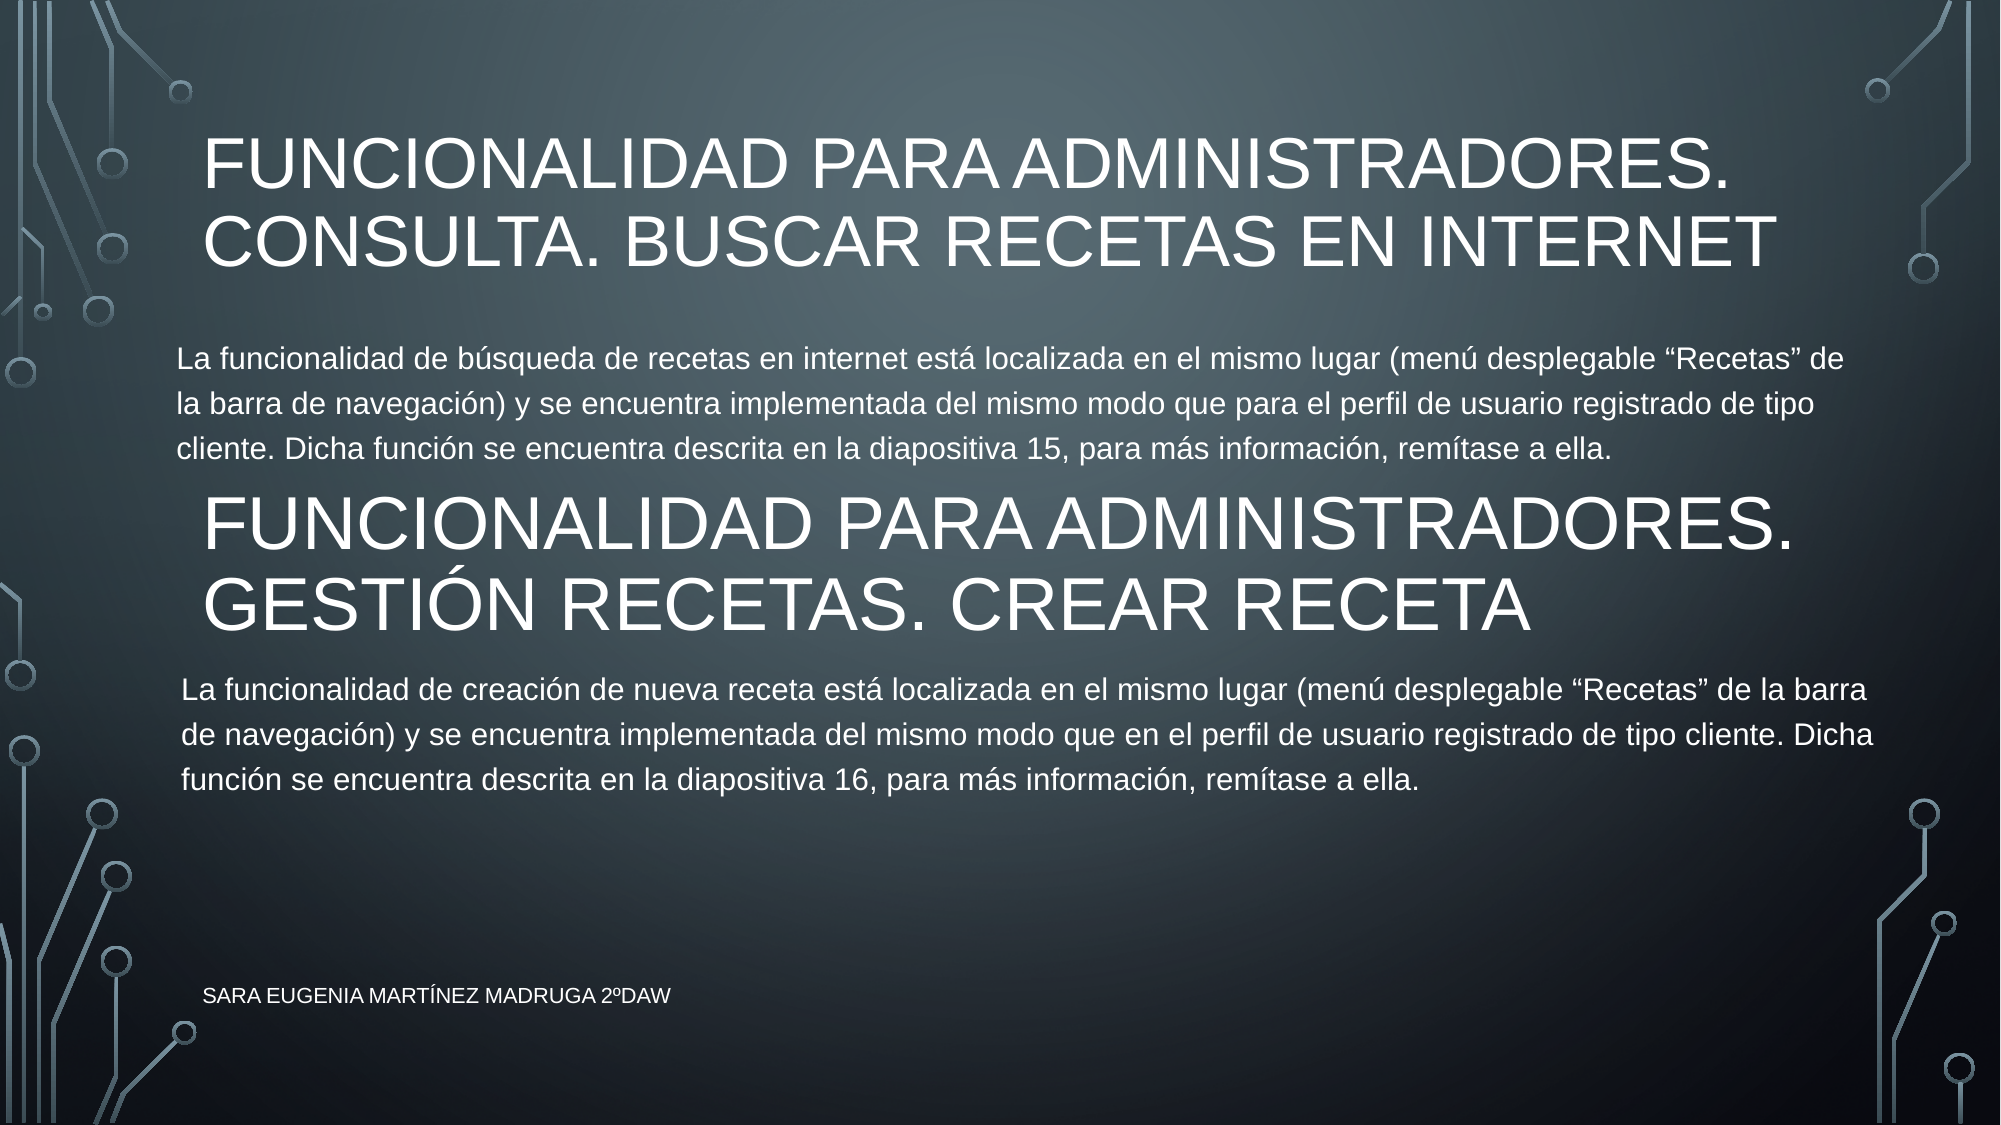

# Funcionalidad para administradores. Consulta. Buscar recetas en internet
La funcionalidad de búsqueda de recetas en internet está localizada en el mismo lugar (menú desplegable “Recetas” de la barra de navegación) y se encuentra implementada del mismo modo que para el perfil de usuario registrado de tipo cliente. Dicha función se encuentra descrita en la diapositiva 15, para más información, remítase a ella.
Funcionalidad para administradores. Gestión recetas. Crear receta
La funcionalidad de creación de nueva receta está localizada en el mismo lugar (menú desplegable “Recetas” de la barra de navegación) y se encuentra implementada del mismo modo que en el perfil de usuario registrado de tipo cliente. Dicha función se encuentra descrita en la diapositiva 16, para más información, remítase a ella.
Sara Eugenia Martínez Madruga 2ºDAW